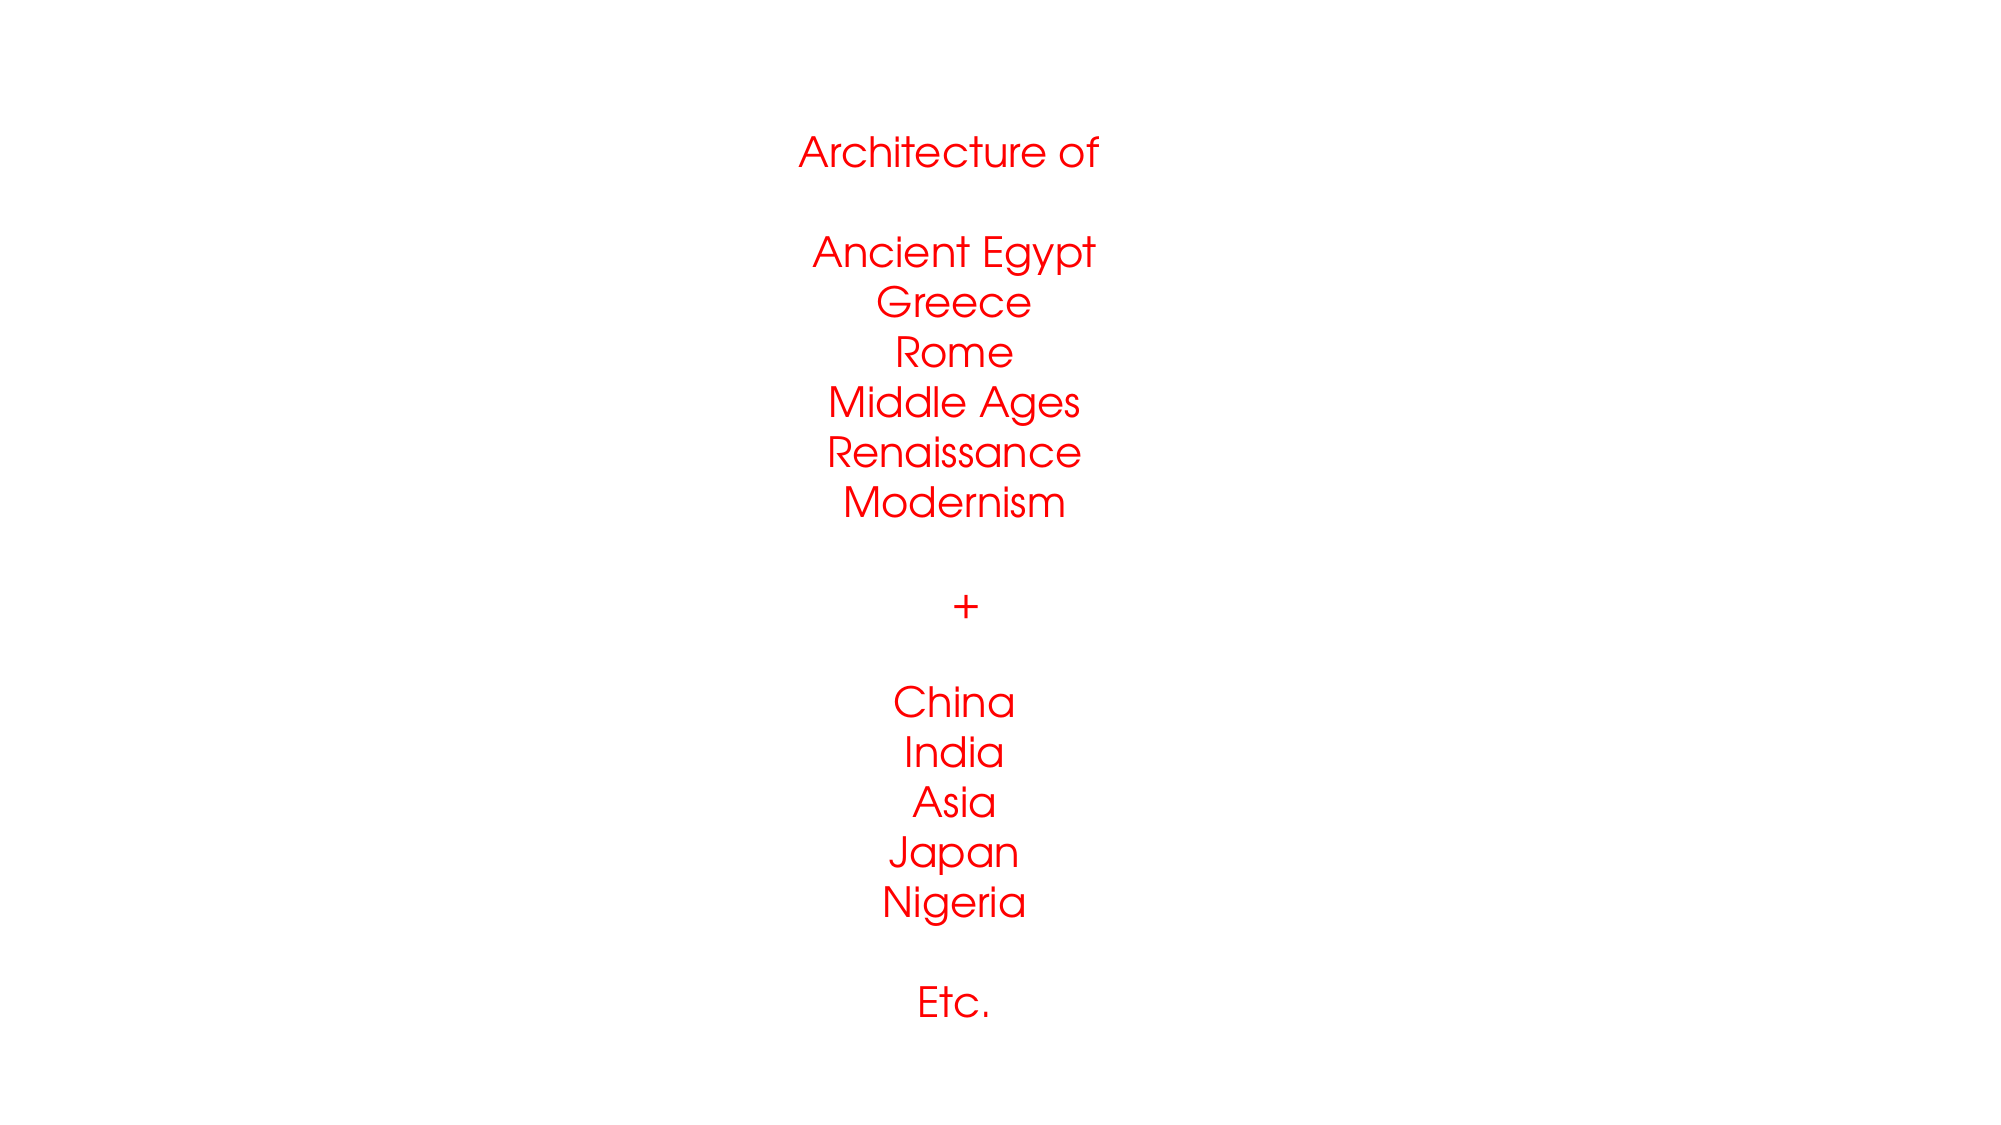

Architecture of

Ancient Egypt
Greece
Rome
Middle Ages
Renaissance
Modernism

   +

China
India
Asia
Japan
Nigeria

Etc.